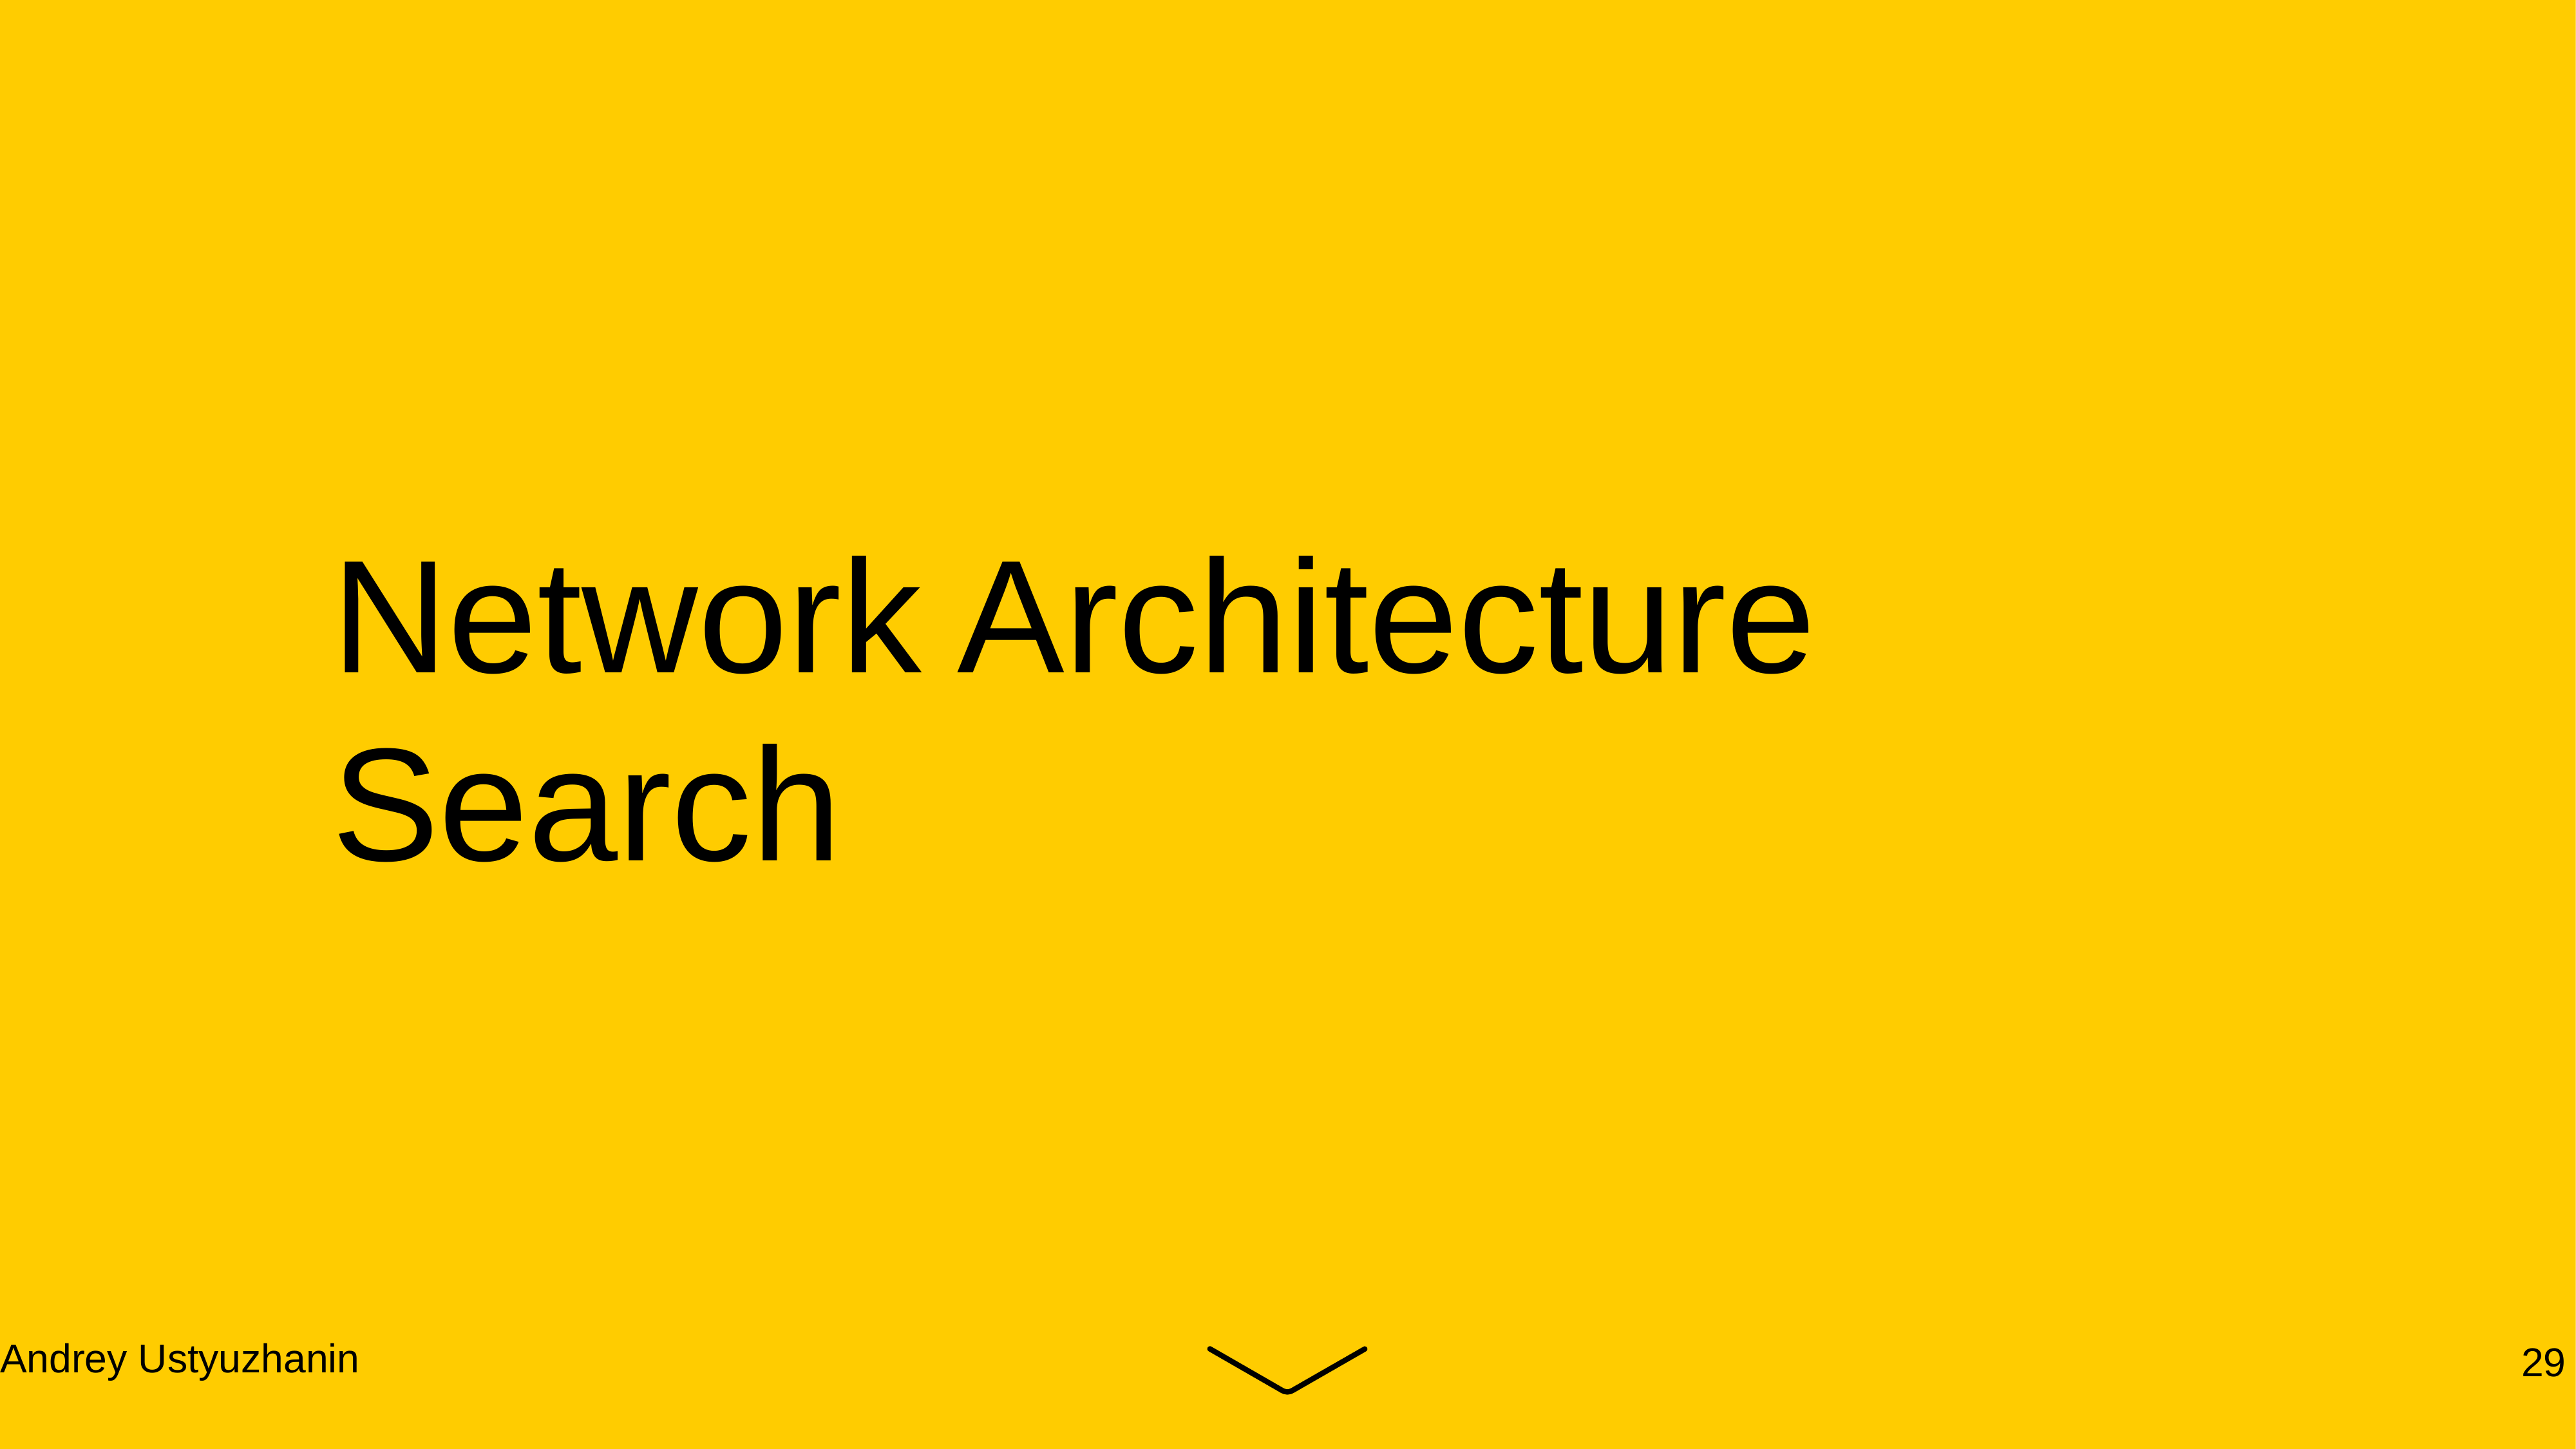

# Network Architecture Search
Andrey Ustyuzhanin
29